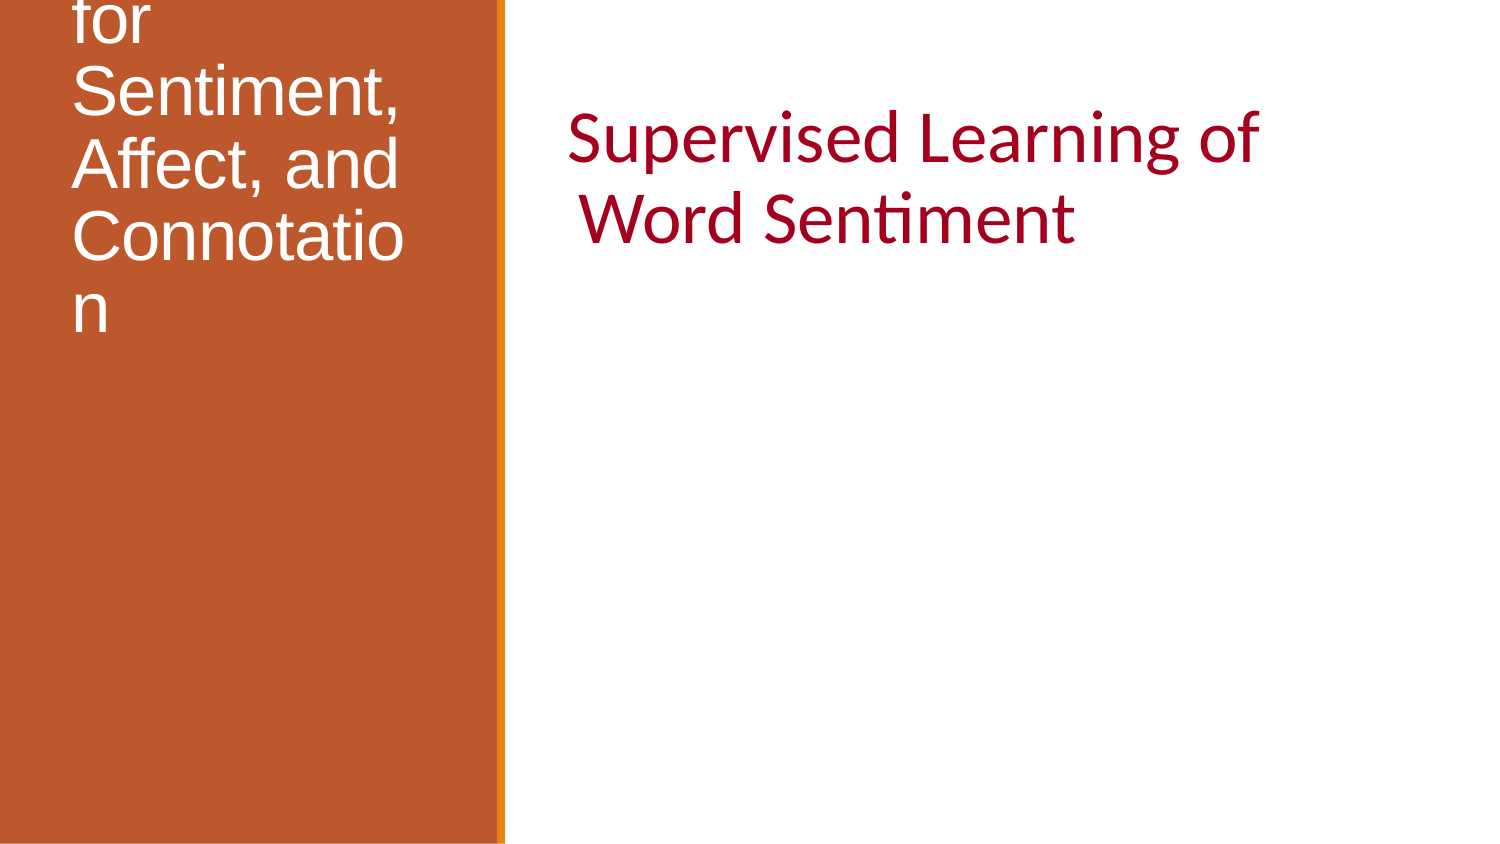

# Lexicons for Sentiment, Affect, and Connotation
Supervised Learning of Word Sentiment